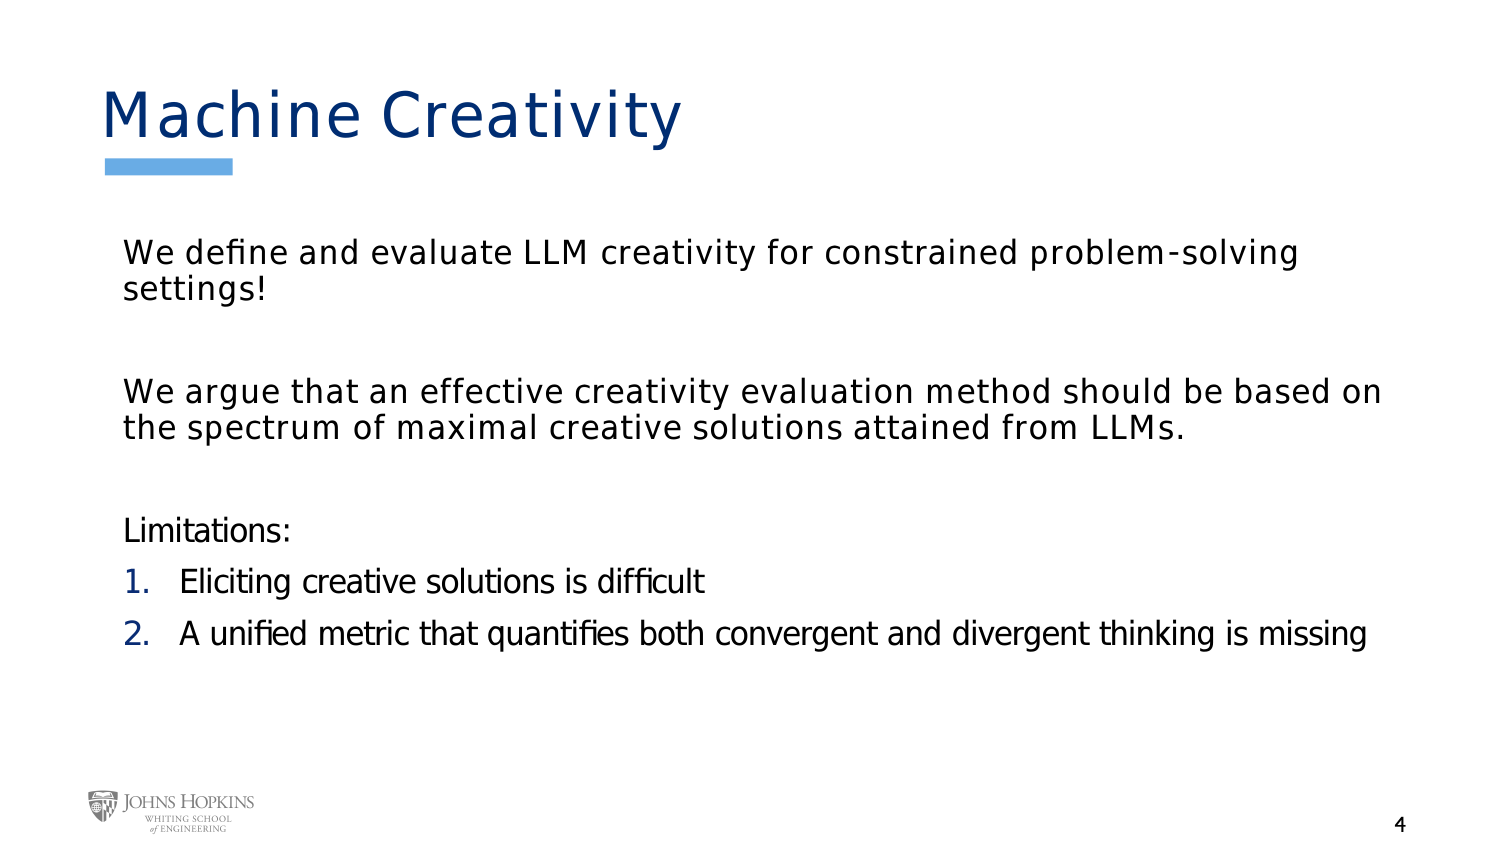

# Machine Creativity
We define and evaluate LLM creativity for constrained problem-solving settings!

We argue that an effective creativity evaluation method should be based on the spectrum of maximal creative solutions attained from LLMs.

Limitations:
Eliciting creative solutions is difficult
A unified metric that quantifies both convergent and divergent thinking is missing